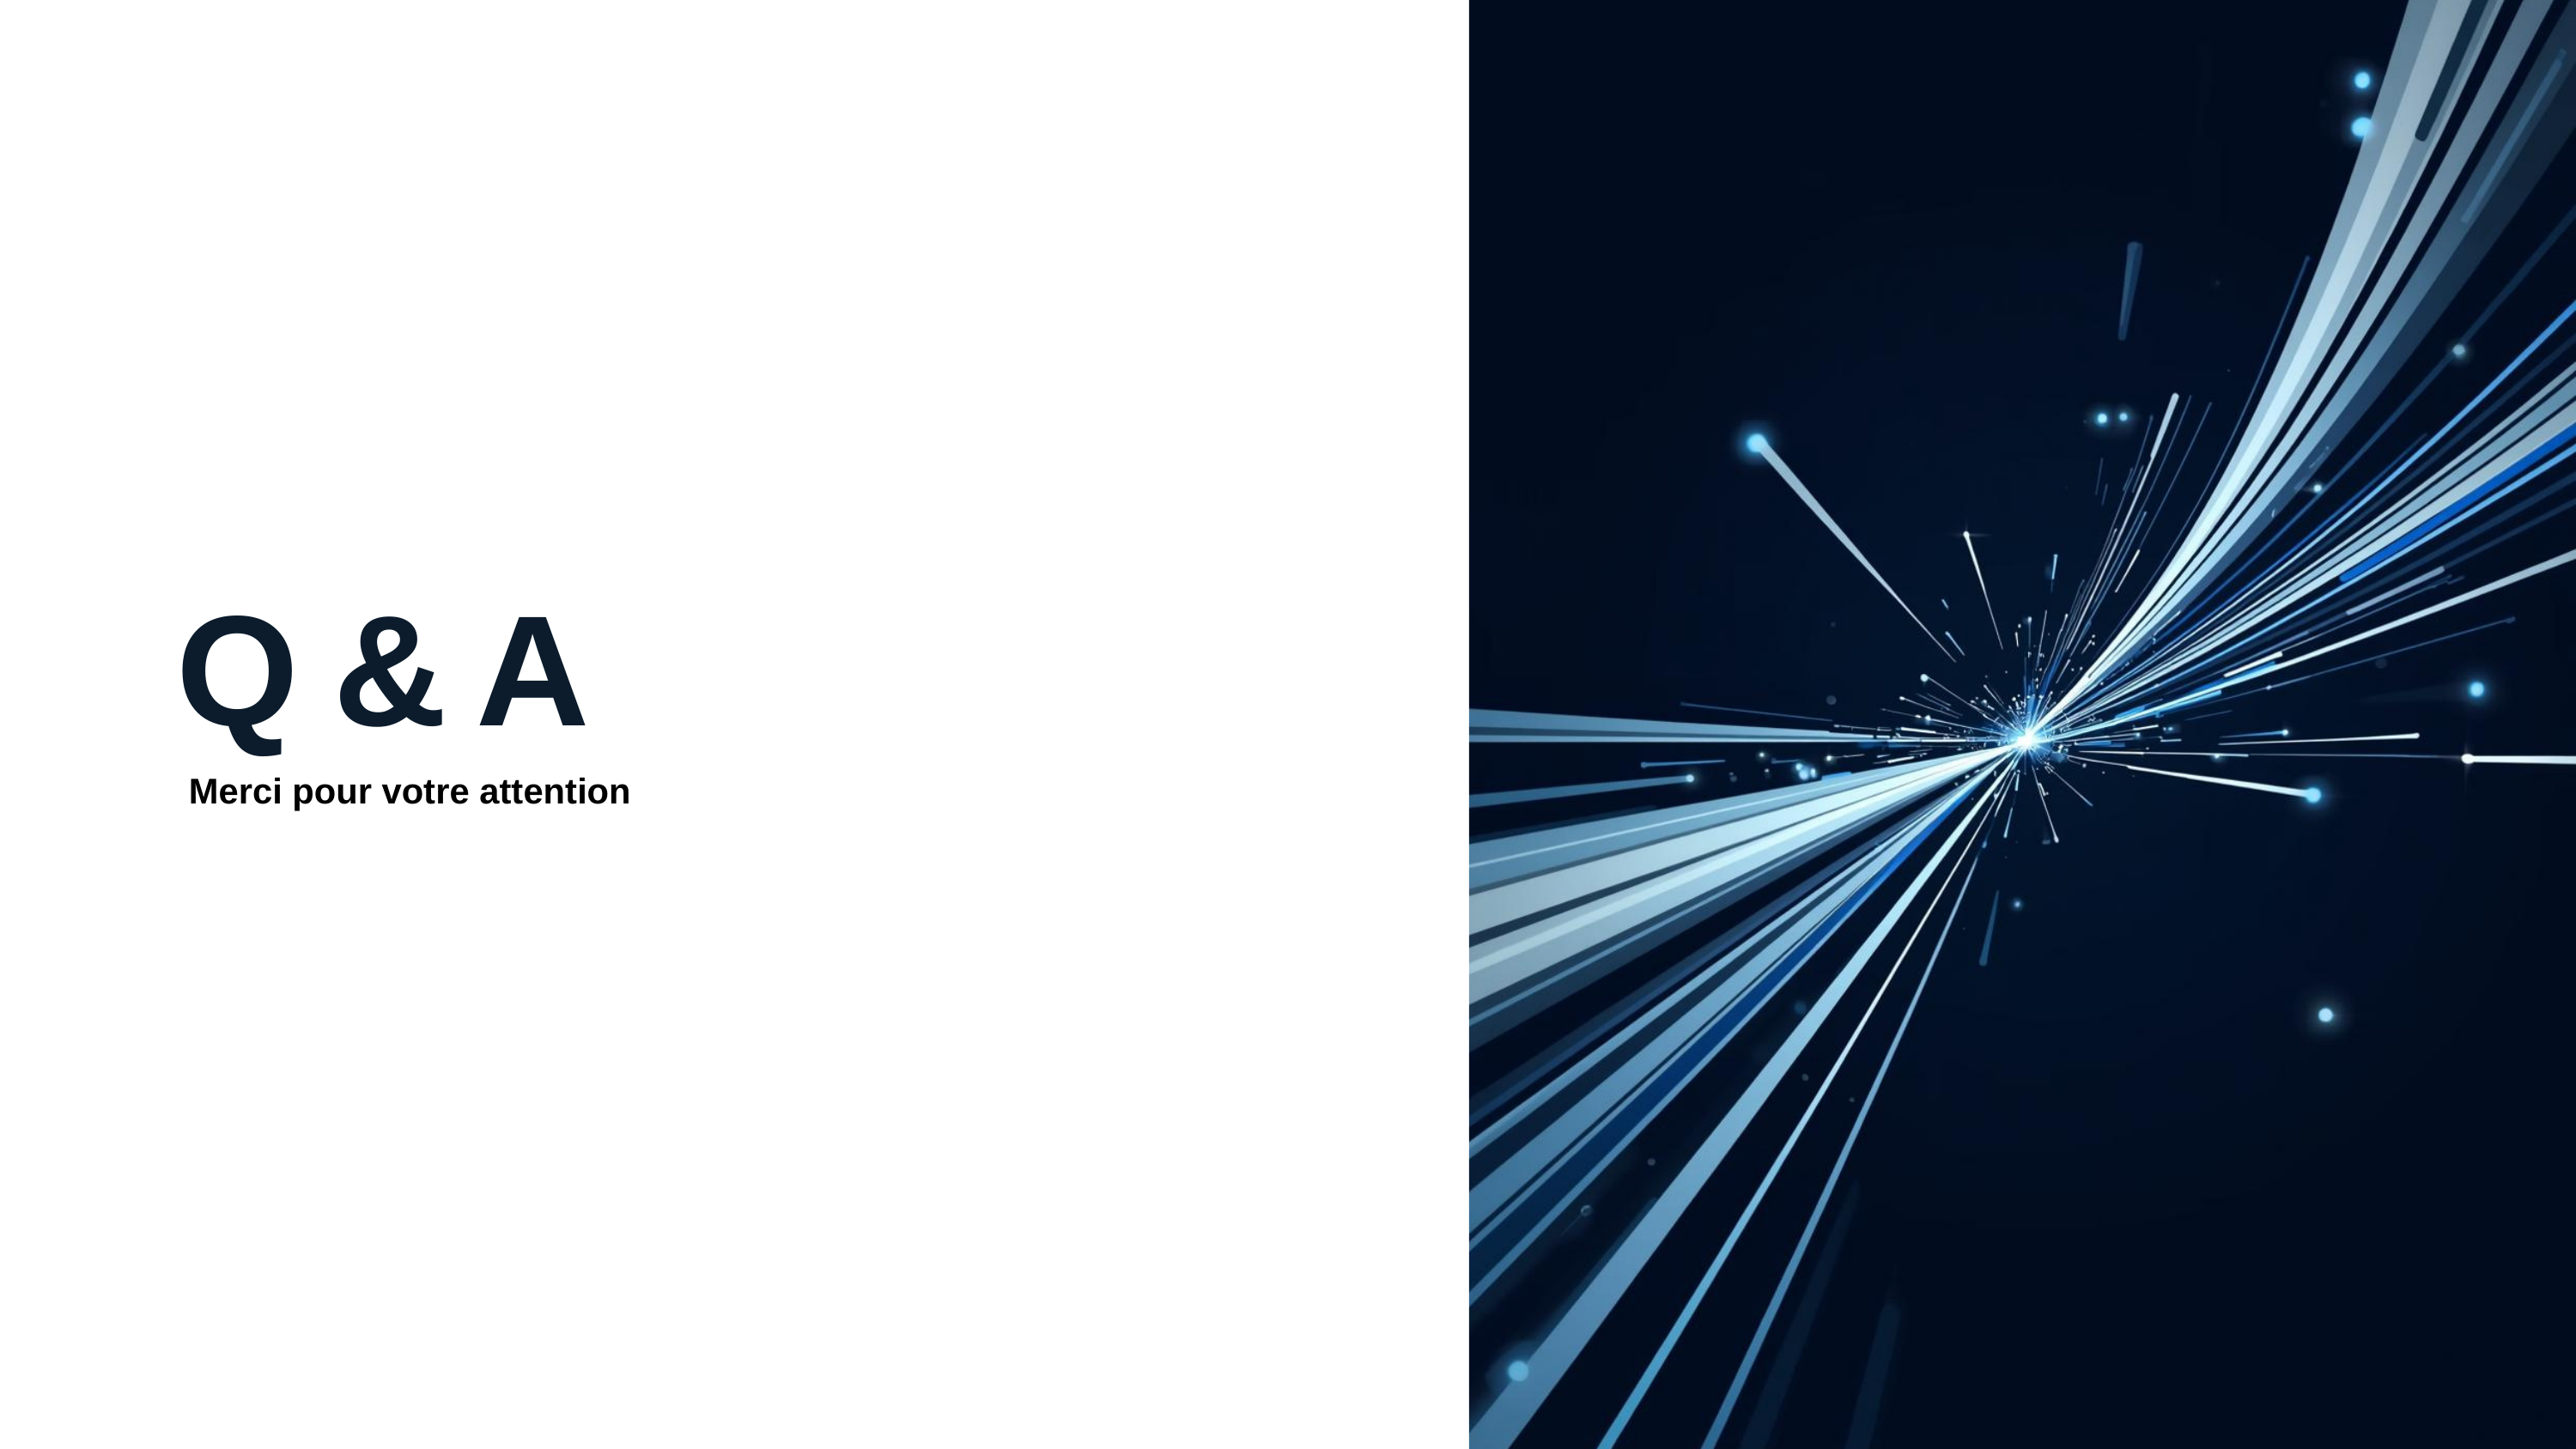

Q & A
Merci pour votre attention